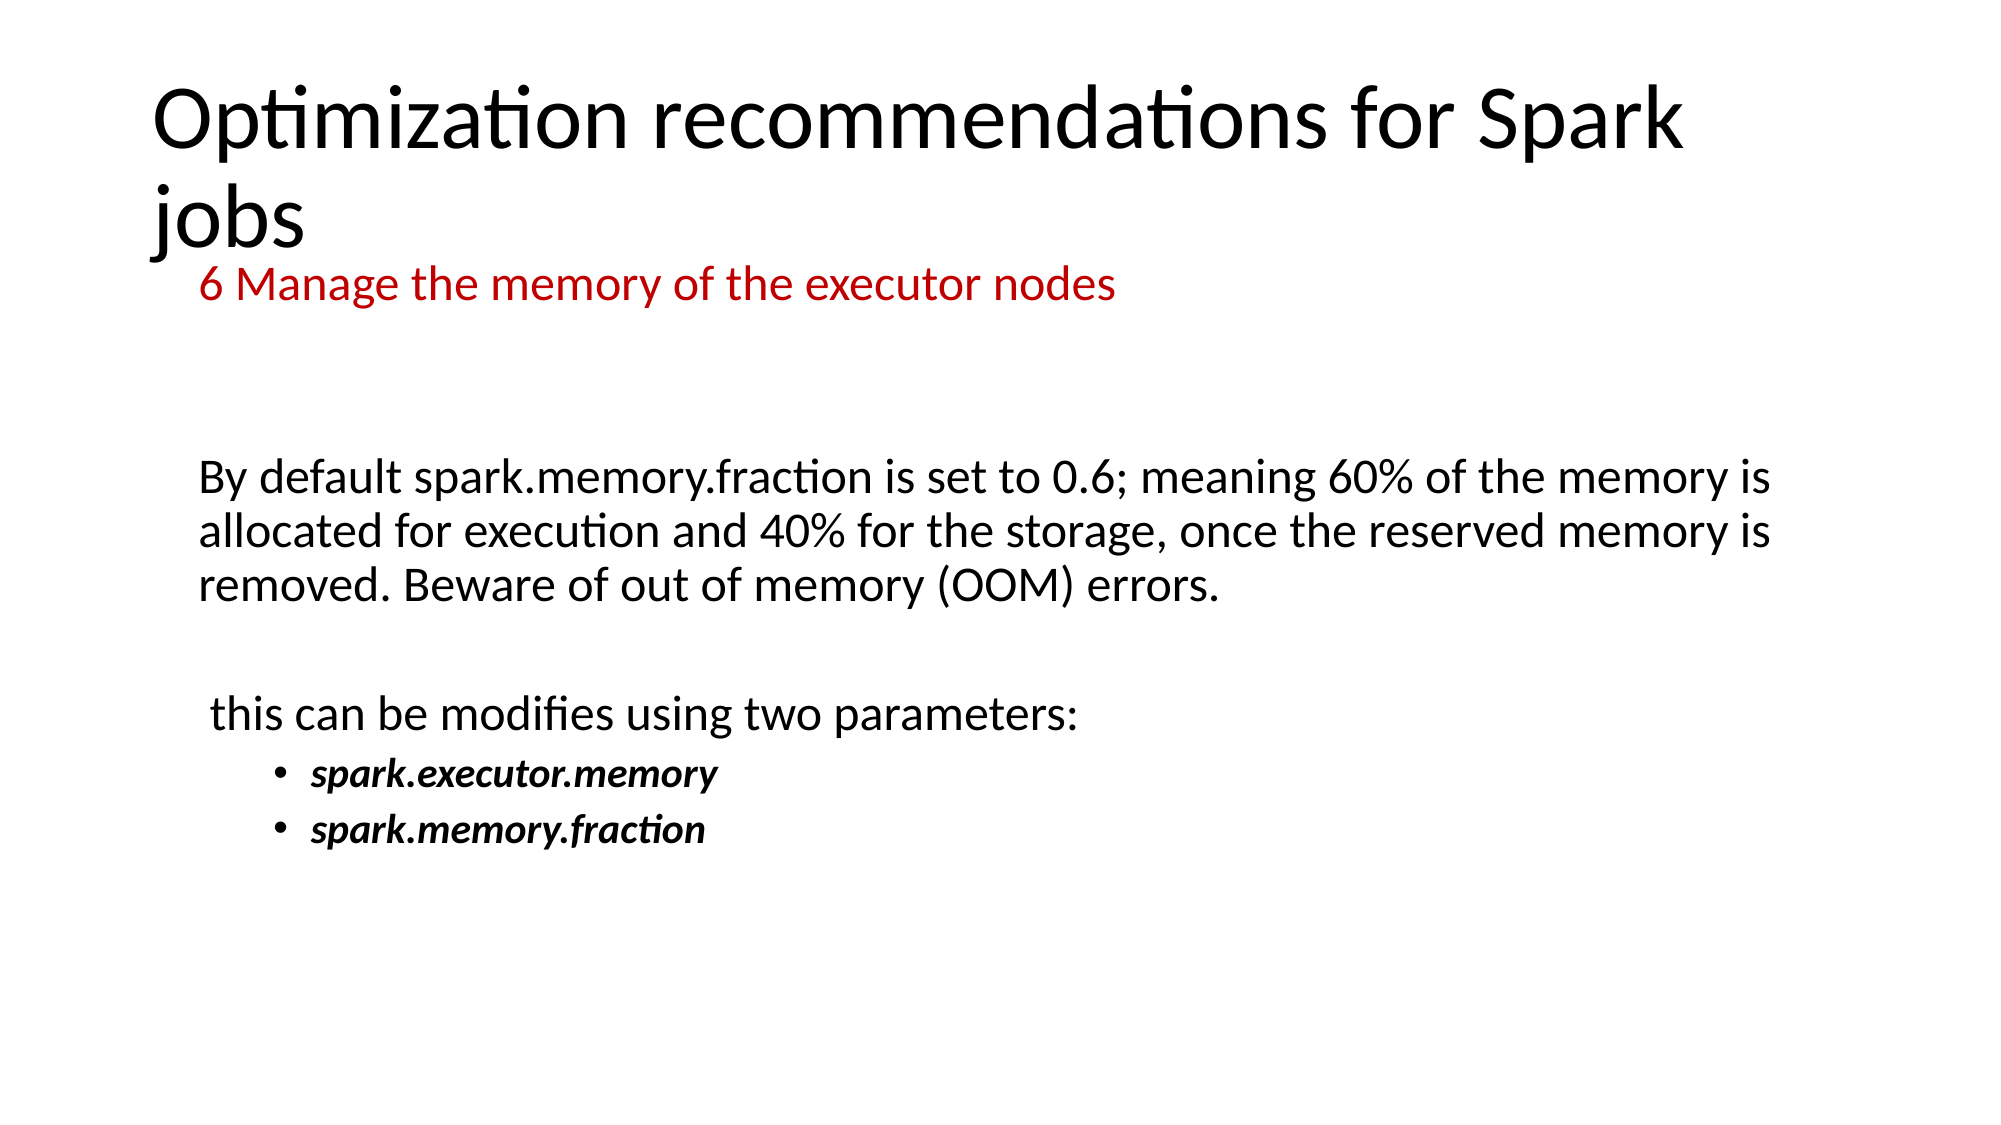

# Optimization recommendations for Spark jobs
6 Manage the memory of the executor nodes

By default spark.memory.fraction is set to 0.6; meaning 60% of the memory is allocated for execution and 40% for the storage, once the reserved memory is removed. Beware of out of memory (OOM) errors.

 this can be modifies using two parameters:
spark.executor.memory
spark.memory.fraction